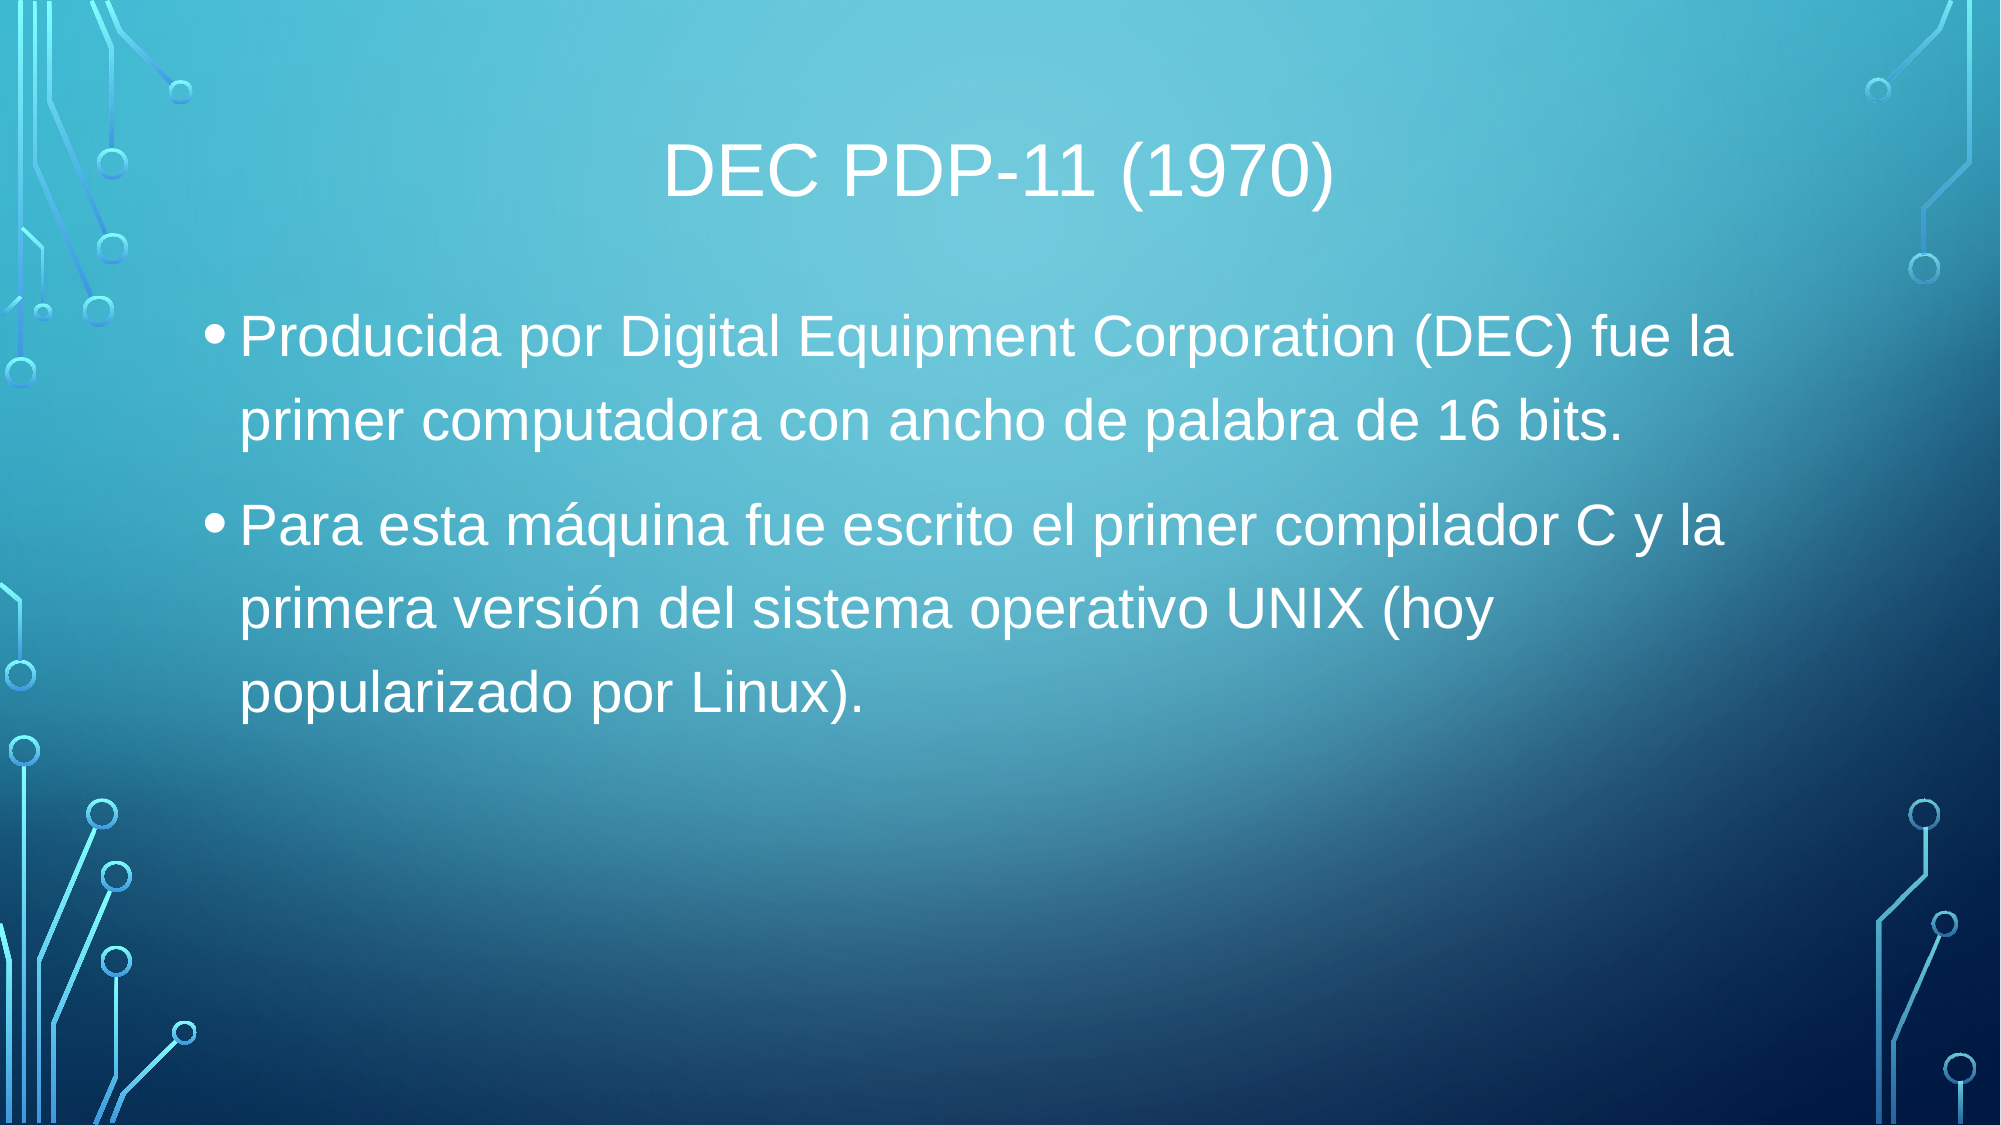

# Dec pdp-11 (1970)
Producida por Digital Equipment Corporation (DEC) fue la primer computadora con ancho de palabra de 16 bits.
Para esta máquina fue escrito el primer compilador C y la primera versión del sistema operativo UNIX (hoy popularizado por Linux).